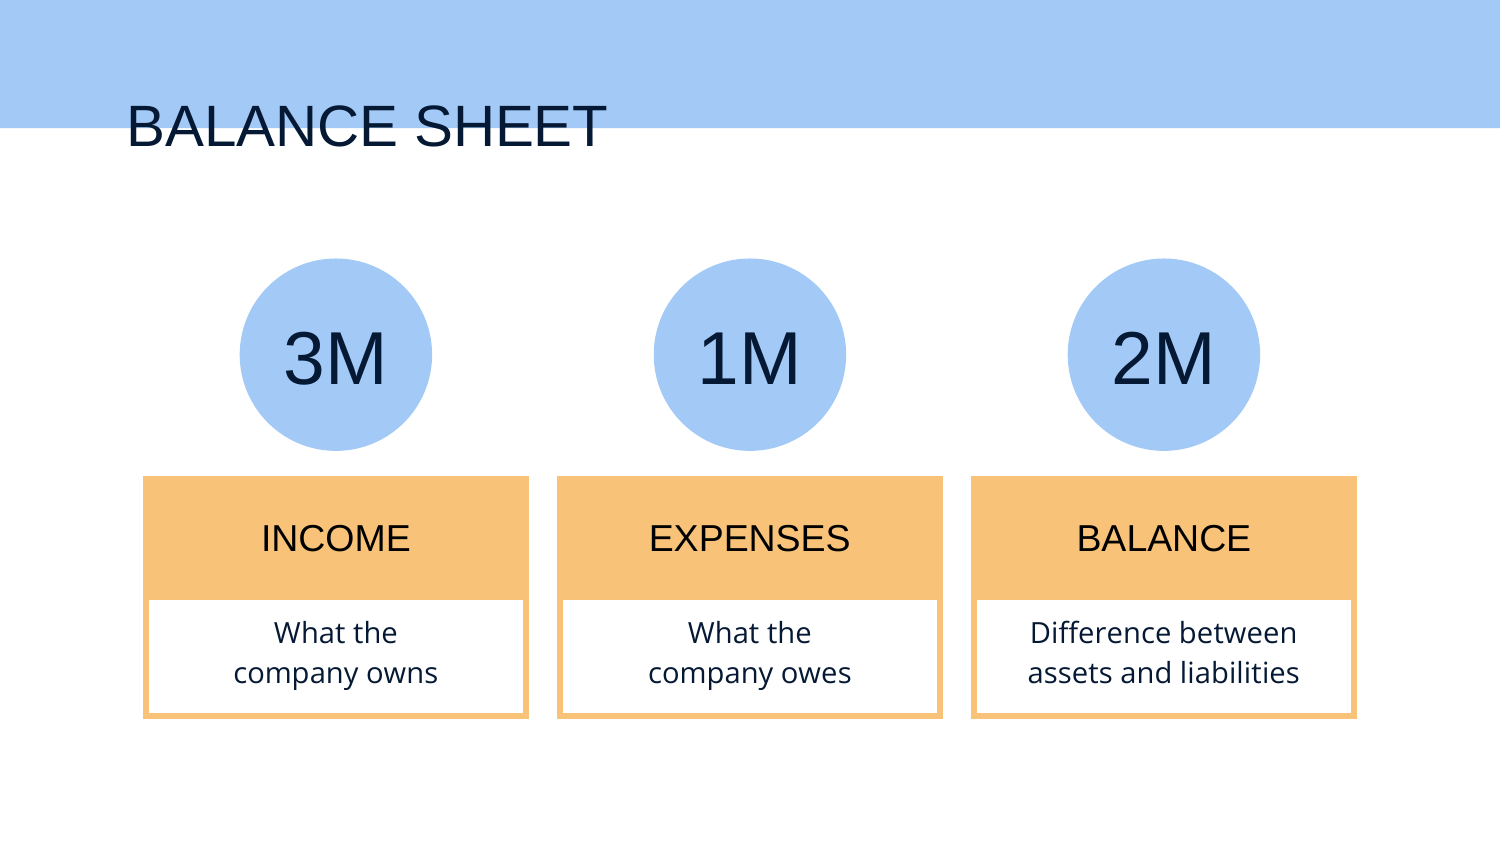

# BALANCE SHEET
3M
1M
2M
| INCOME |
| --- |
| What the company owns |
| EXPENSES |
| --- |
| What the company owes |
| BALANCE |
| --- |
| Difference between assets and liabilities |